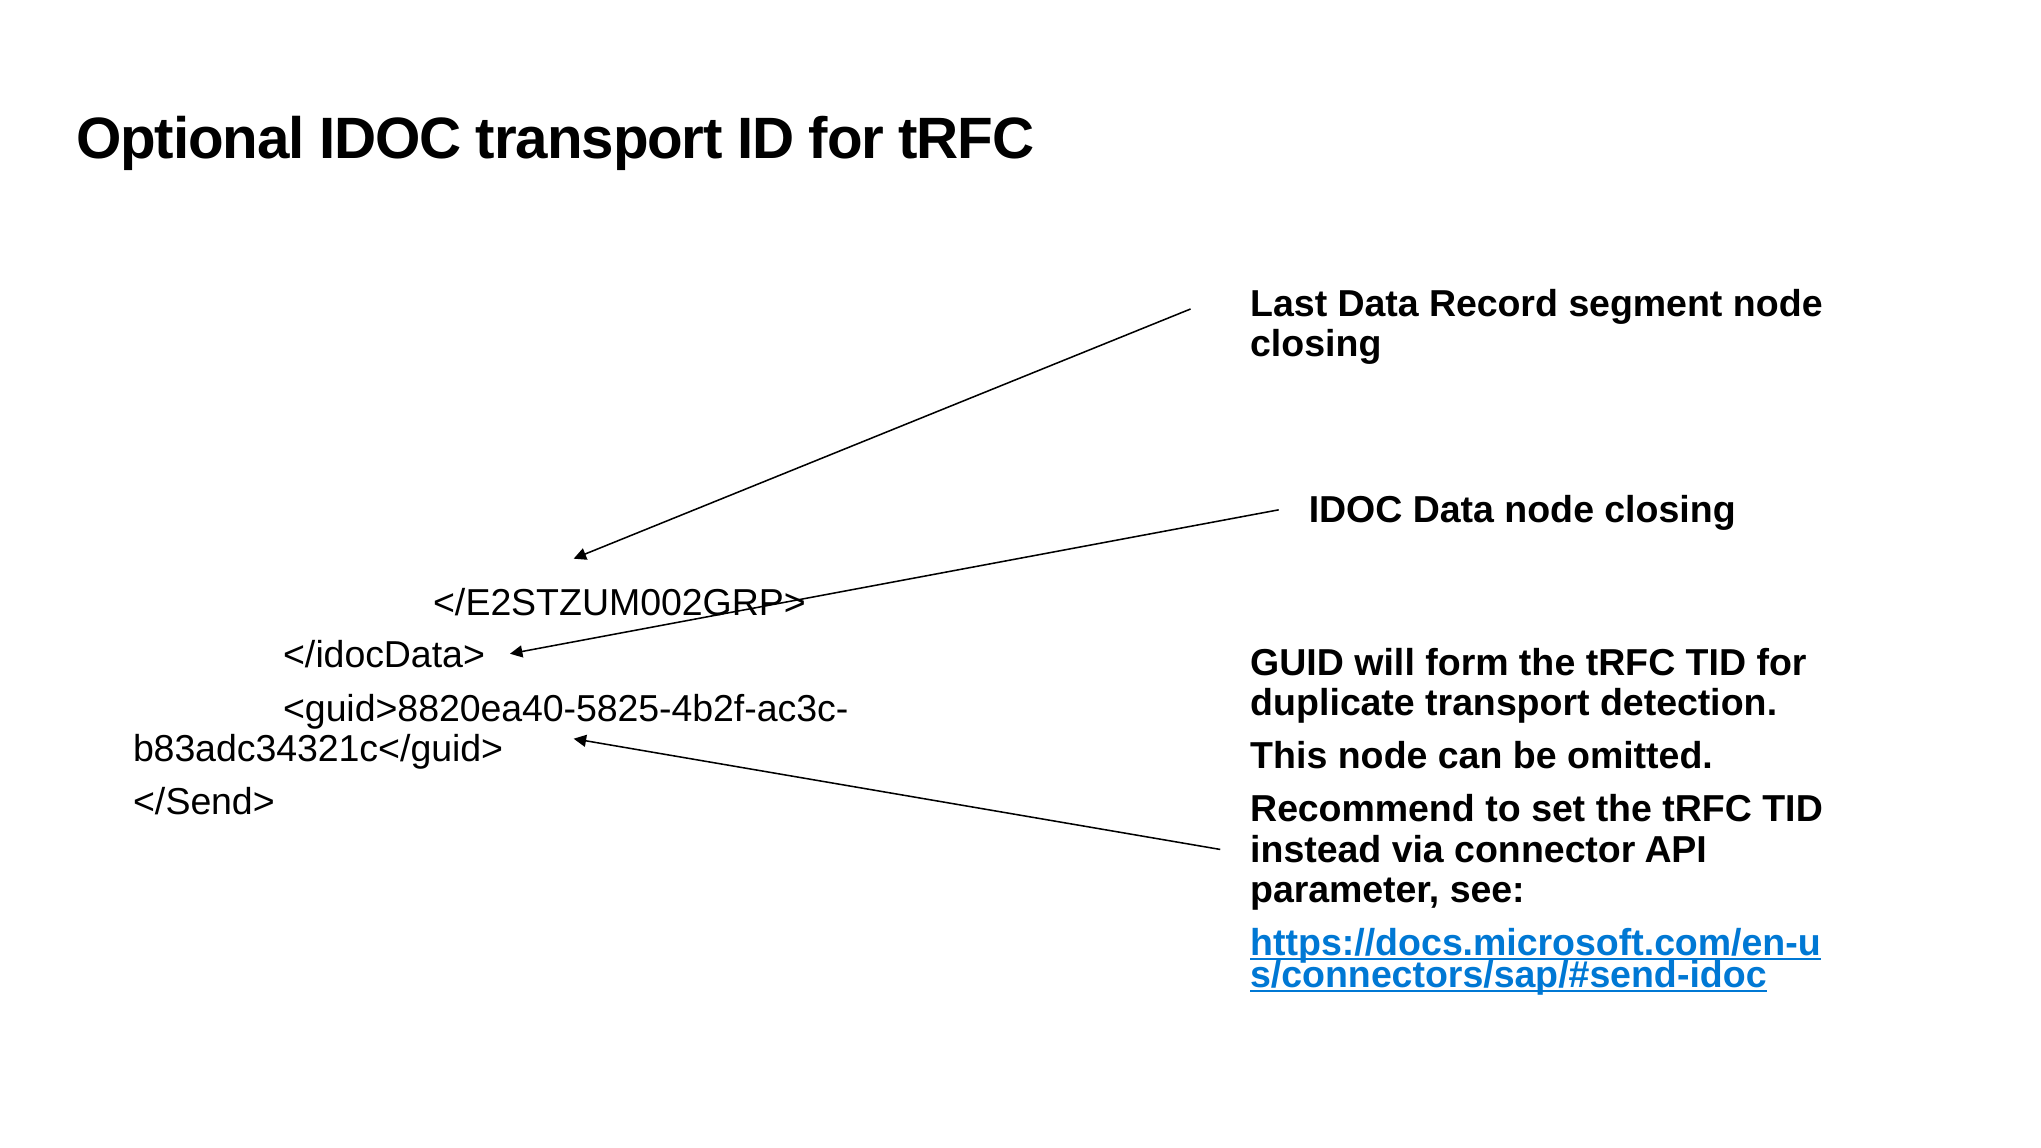

# Optional IDOC transport ID for tRFC
Last Data Record segment node closing
IDOC Data node closing
		</E2STZUM002GRP>
	</idocData>
	<guid>8820ea40-5825-4b2f-ac3c-b83adc34321c</guid>
</Send>
GUID will form the tRFC TID for duplicate transport detection.
This node can be omitted.
Recommend to set the tRFC TID instead via connector API parameter, see:
https://docs.microsoft.com/en-us/connectors/sap/#send-idoc